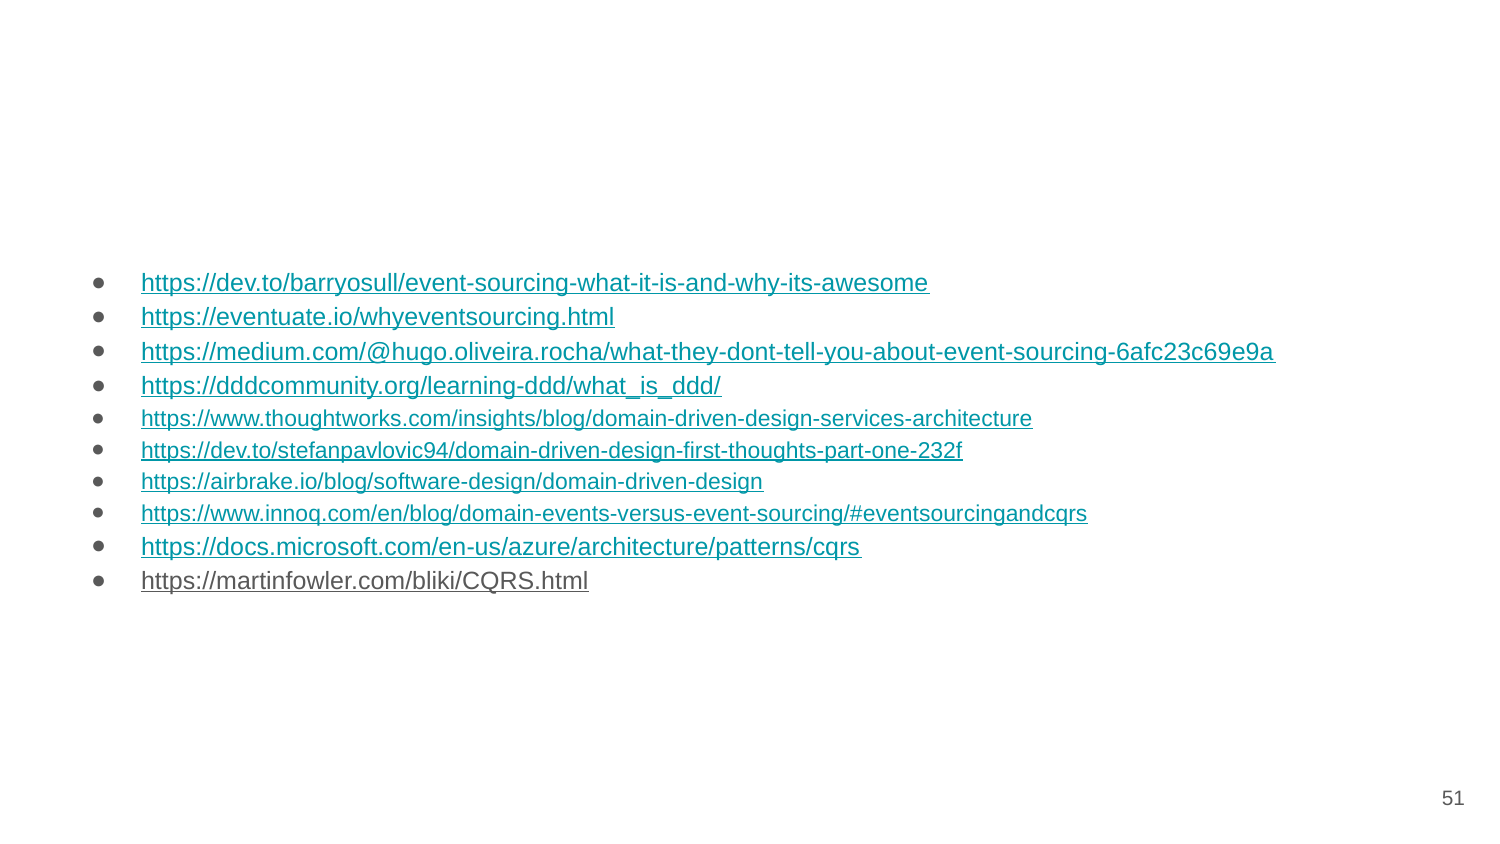

https://dev.to/barryosull/event-sourcing-what-it-is-and-why-its-awesome
https://eventuate.io/whyeventsourcing.html
https://medium.com/@hugo.oliveira.rocha/what-they-dont-tell-you-about-event-sourcing-6afc23c69e9a
https://dddcommunity.org/learning-ddd/what_is_ddd/
https://www.thoughtworks.com/insights/blog/domain-driven-design-services-architecture
https://dev.to/stefanpavlovic94/domain-driven-design-first-thoughts-part-one-232f
https://airbrake.io/blog/software-design/domain-driven-design
https://www.innoq.com/en/blog/domain-events-versus-event-sourcing/#eventsourcingandcqrs
https://docs.microsoft.com/en-us/azure/architecture/patterns/cqrs
https://martinfowler.com/bliki/CQRS.html

51